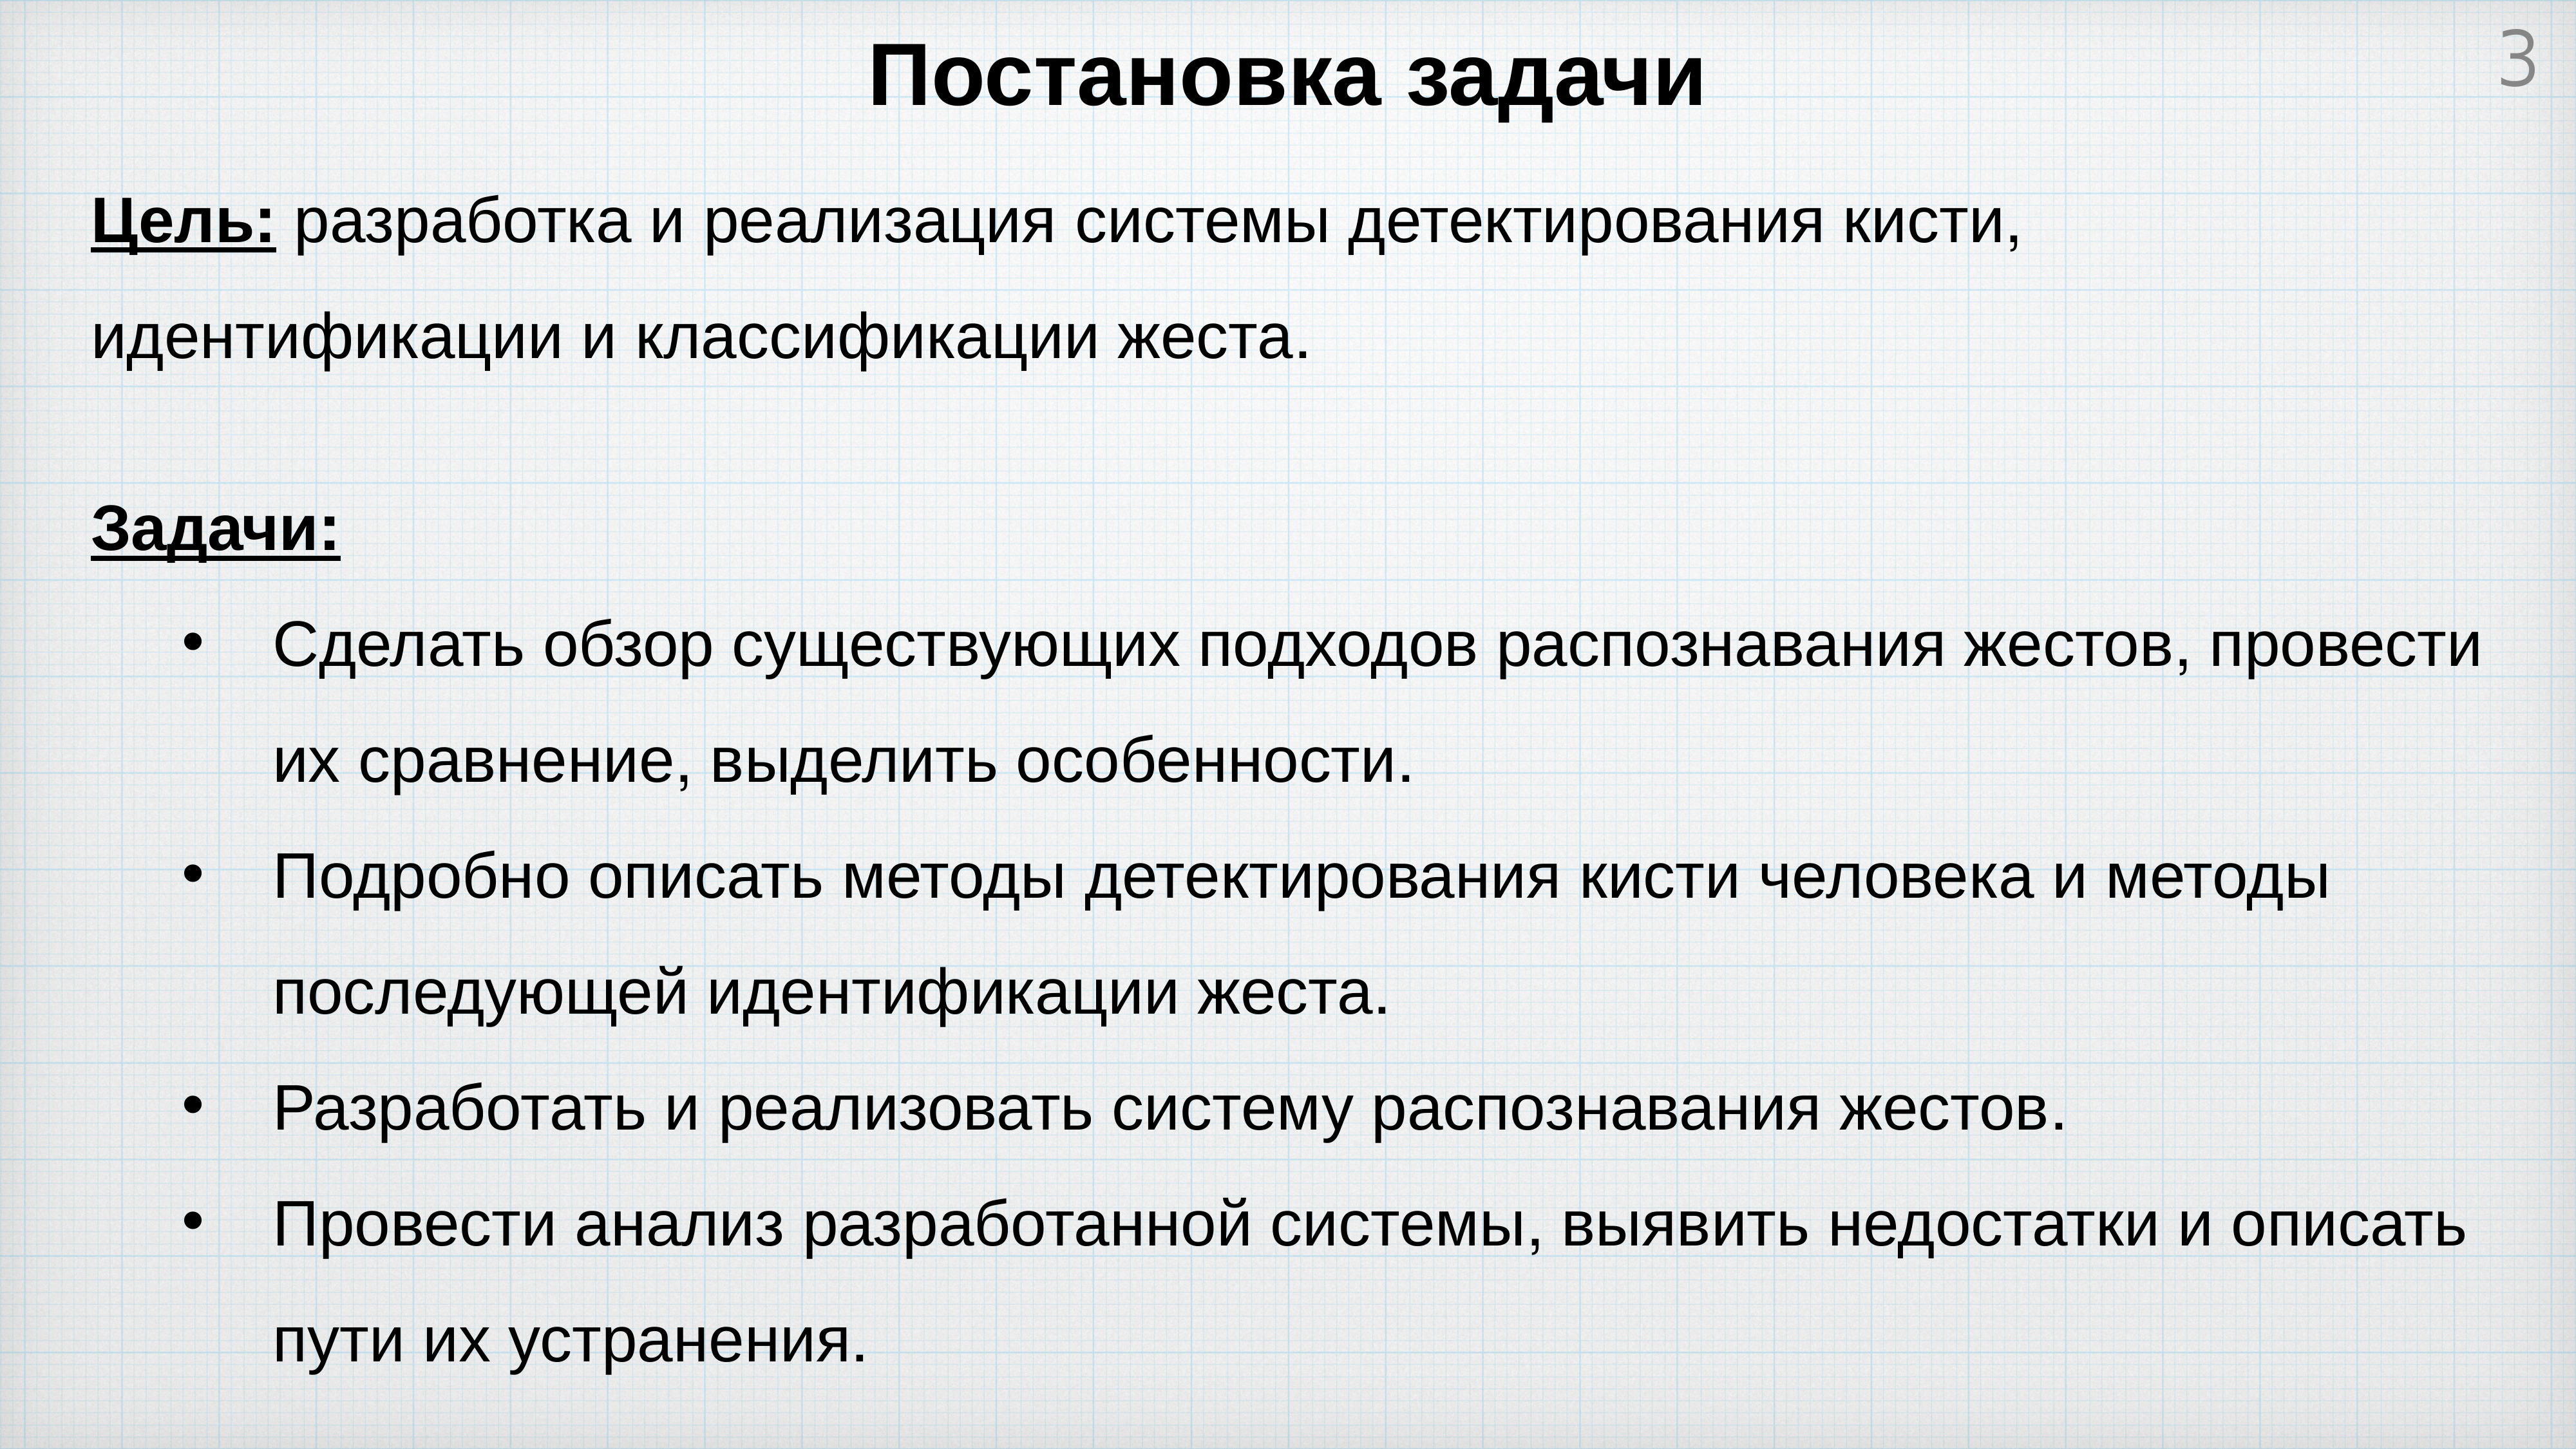

3
# Постановка задачи
Цель: разработка и реализация системы детектирования кисти, идентификации и классификации жеста.
Задачи:
Сделать обзор существующих подходов распознавания жестов, провести их сравнение, выделить особенности.
Подробно описать методы детектирования кисти человека и методы последующей идентификации жеста.
Разработать и реализовать систему распознавания жестов.
Провести анализ разработанной системы, выявить недостатки и описать пути их устранения.